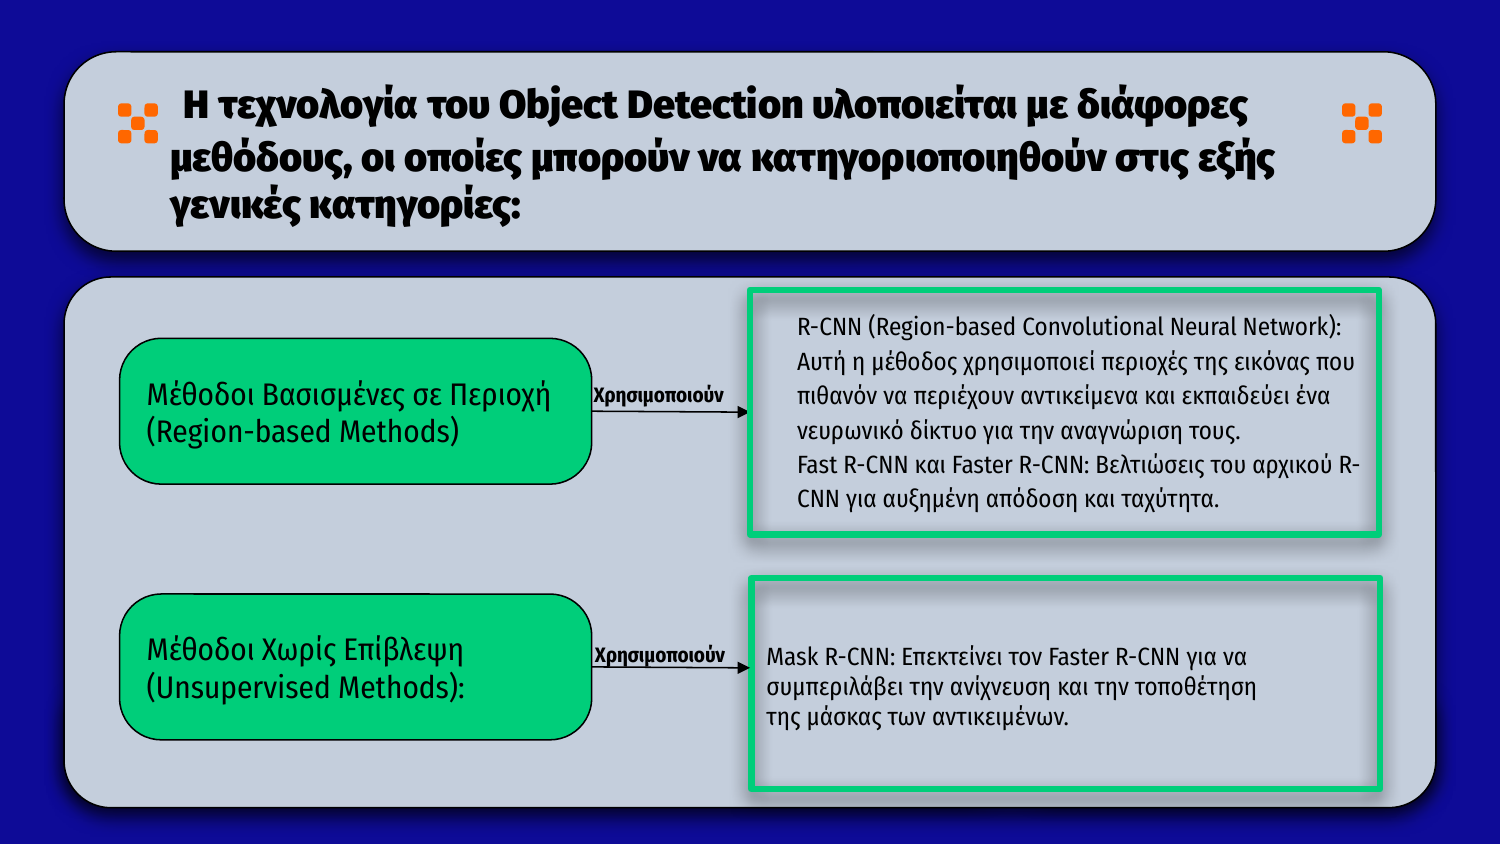

# Η τεχνολογία του Object Detection υλοποιείται με διάφορες        μεθόδους, οι οποίες μπορούν να κατηγοριοποιηθούν στις εξής γενικές κατηγορίες:

R-CNN (Region-based Convolutional Neural Network): Αυτή η μέθοδος χρησιμοποιεί περιοχές της εικόνας που πιθανόν να περιέχουν αντικείμενα και εκπαιδεύει ένα νευρωνικό δίκτυο για την αναγνώριση τους.
Fast R-CNN και Faster R-CNN: Βελτιώσεις του αρχικού R-CNN για αυξημένη απόδοση και ταχύτητα.

Μέθοδοι Βασισμένες σε Περιοχή (Region-based Methods)
Χρησιμοποιούν

Μέθοδοι Χωρίς Επίβλεψη (Unsupervised Methods):

Mask R-CNN: Επεκτείνει τον Faster R-CNN για να             συμπεριλάβει την ανίχνευση και την τοποθέτηση
της μάσκας των αντικειμένων.

Χρησιμοποιούν